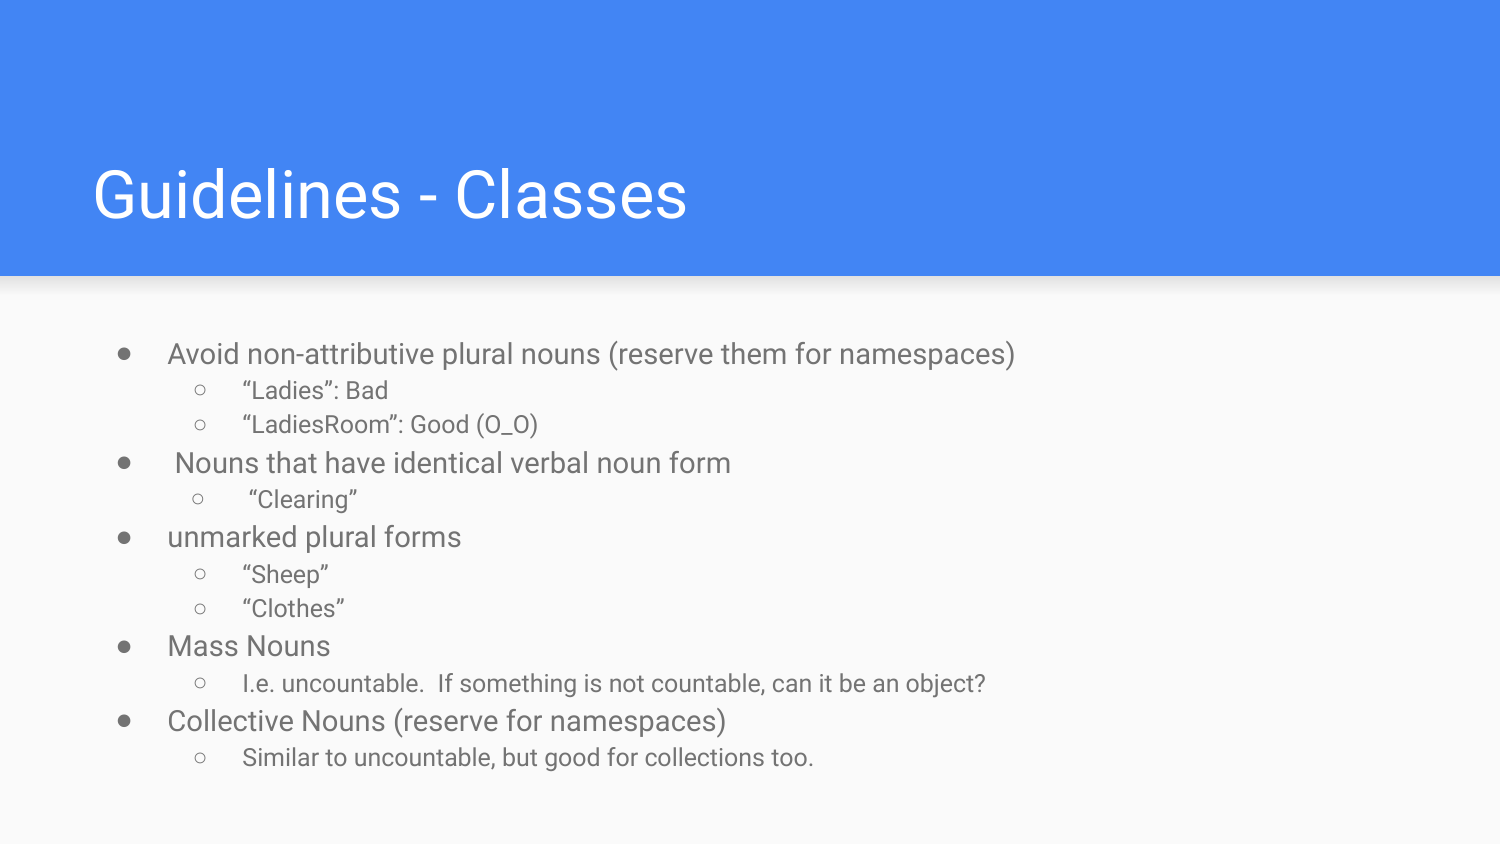

# Guidelines - Classes
Avoid non-attributive plural nouns (reserve them for namespaces)
“Ladies”: Bad
“LadiesRoom”: Good (O_O)
 Nouns that have identical verbal noun form
 “Clearing”
unmarked plural forms
“Sheep”
“Clothes”
Mass Nouns
I.e. uncountable.  If something is not countable, can it be an object?
Collective Nouns (reserve for namespaces)
Similar to uncountable, but good for collections too.